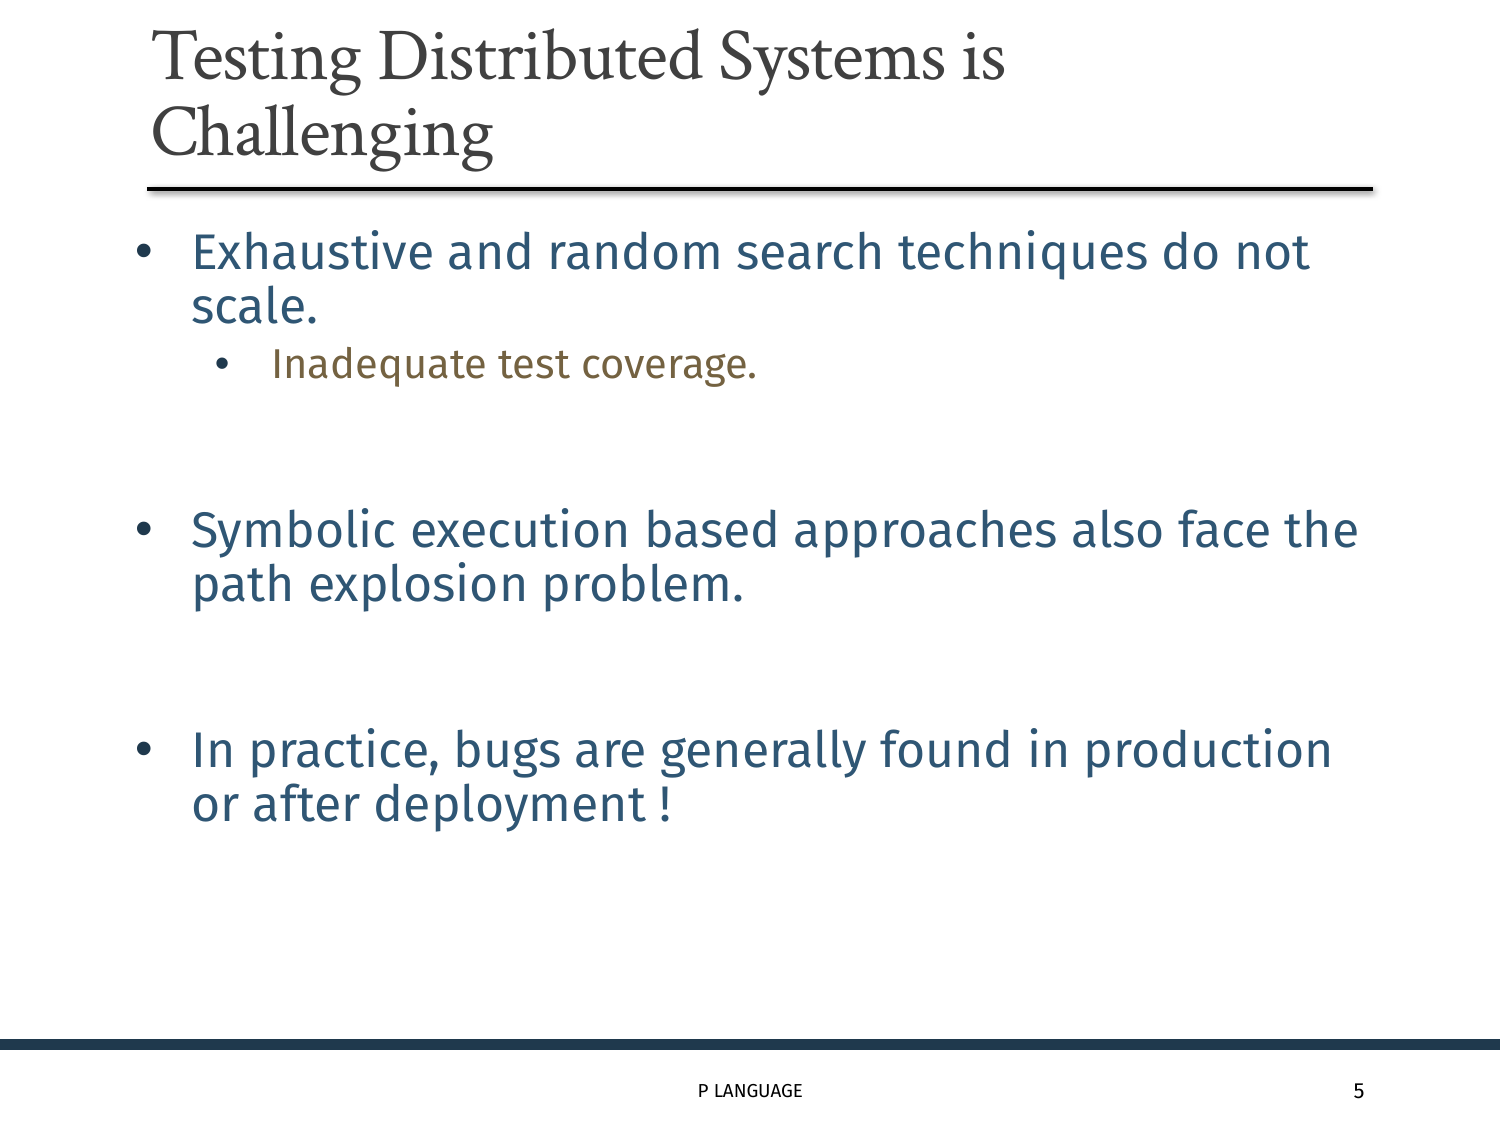

# Testing Distributed Systems is Challenging
Exhaustive and random search techniques do not scale.
Inadequate test coverage.

Symbolic execution based approaches also face the path explosion problem.

In practice, bugs are generally found in production or after deployment !

P Language
5